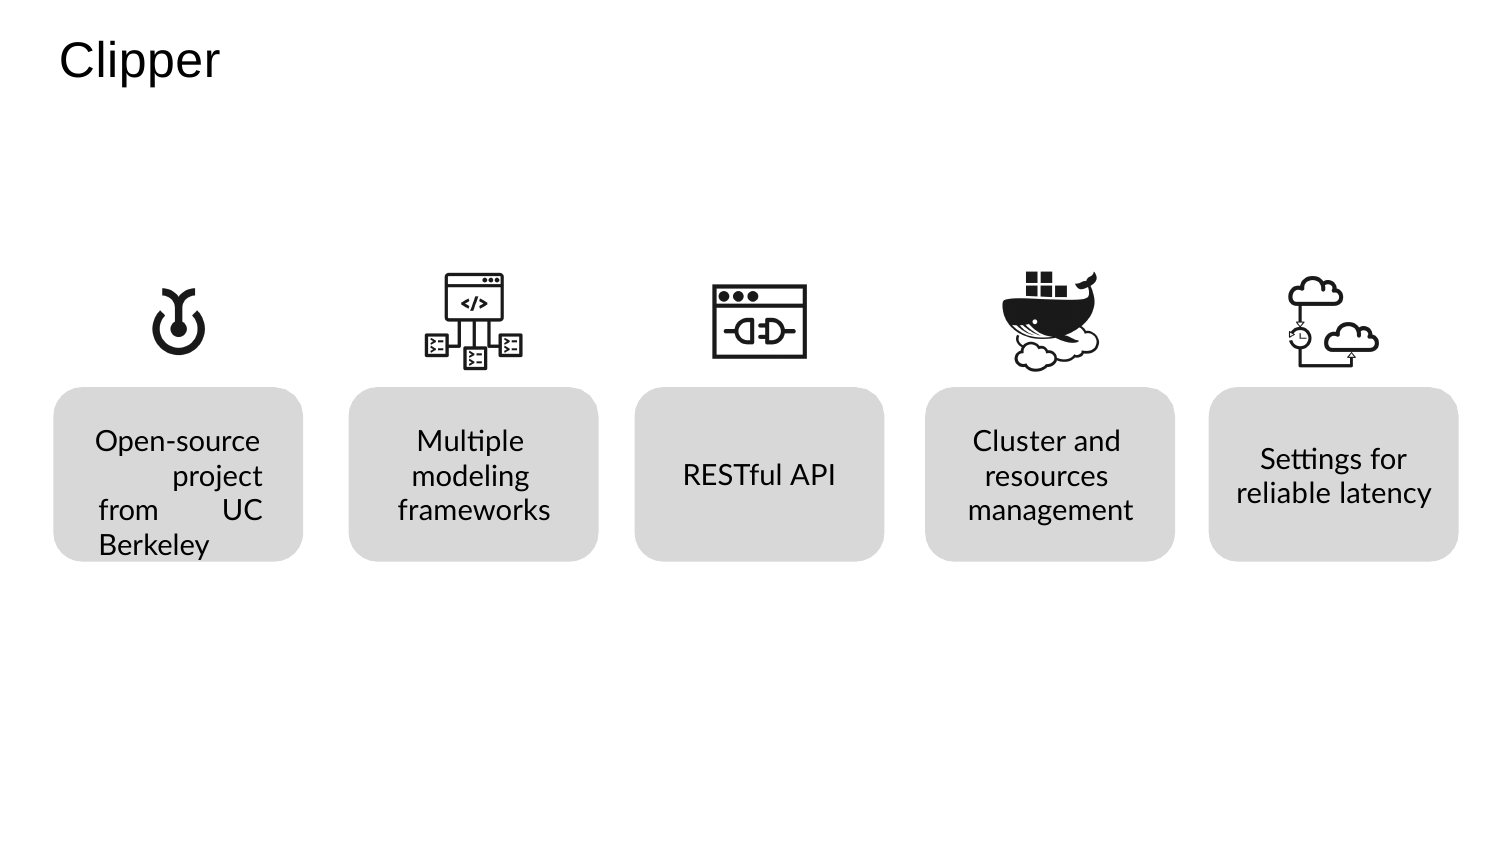

Clipper

Open-source  project from  UC Berkeley
Multiple  modeling  frameworks
Cluster and  resources  management
Settings for  reliable latency
RESTful API